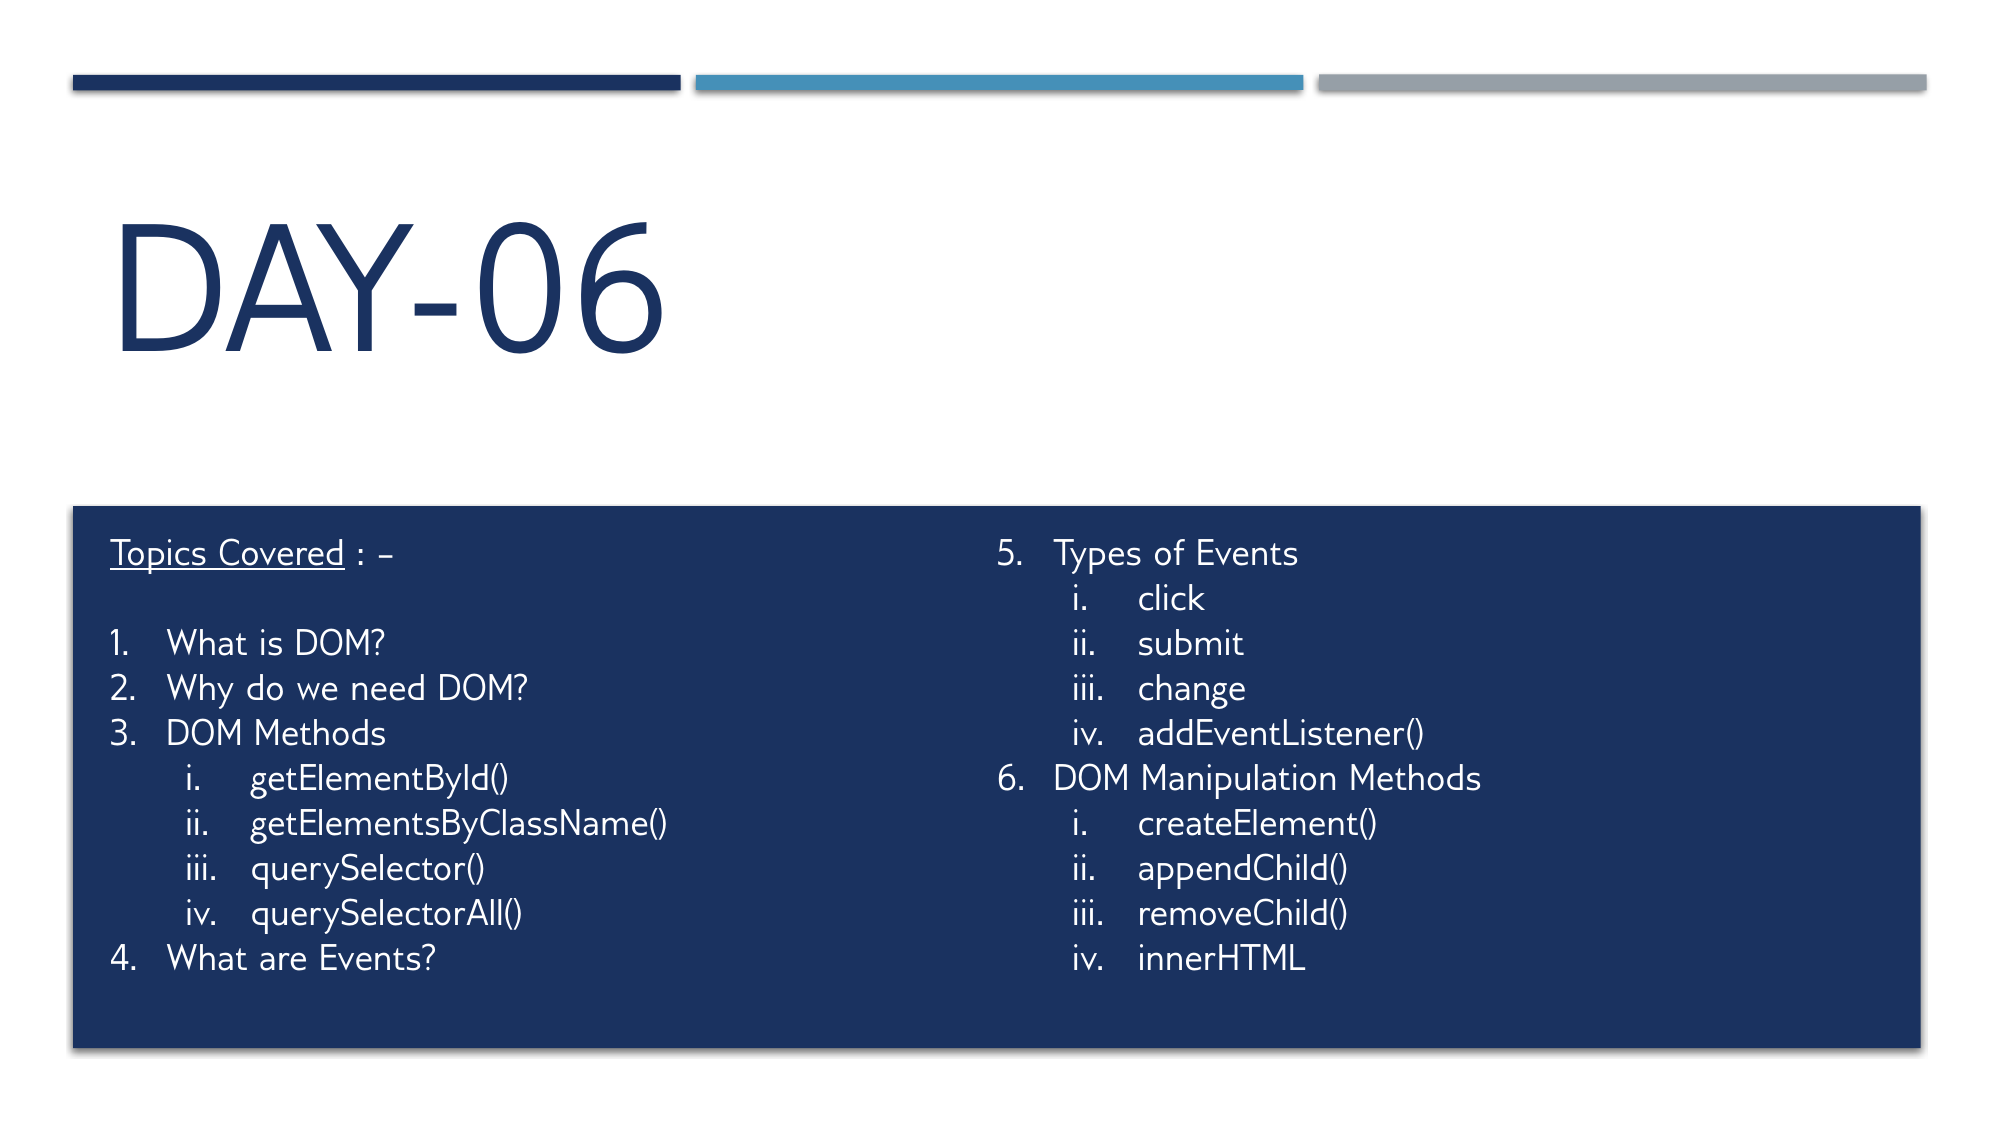

# DAY-06
Topics Covered : –

What is DOM?
Why do we need DOM?
DOM Methods
getElementById()
getElementsByClassName()
querySelector()
querySelectorAll()
What are Events?

Types of Events
click
submit
change
addEventListener()
DOM Manipulation Methods
createElement()
appendChild()
removeChild()
innerHTML